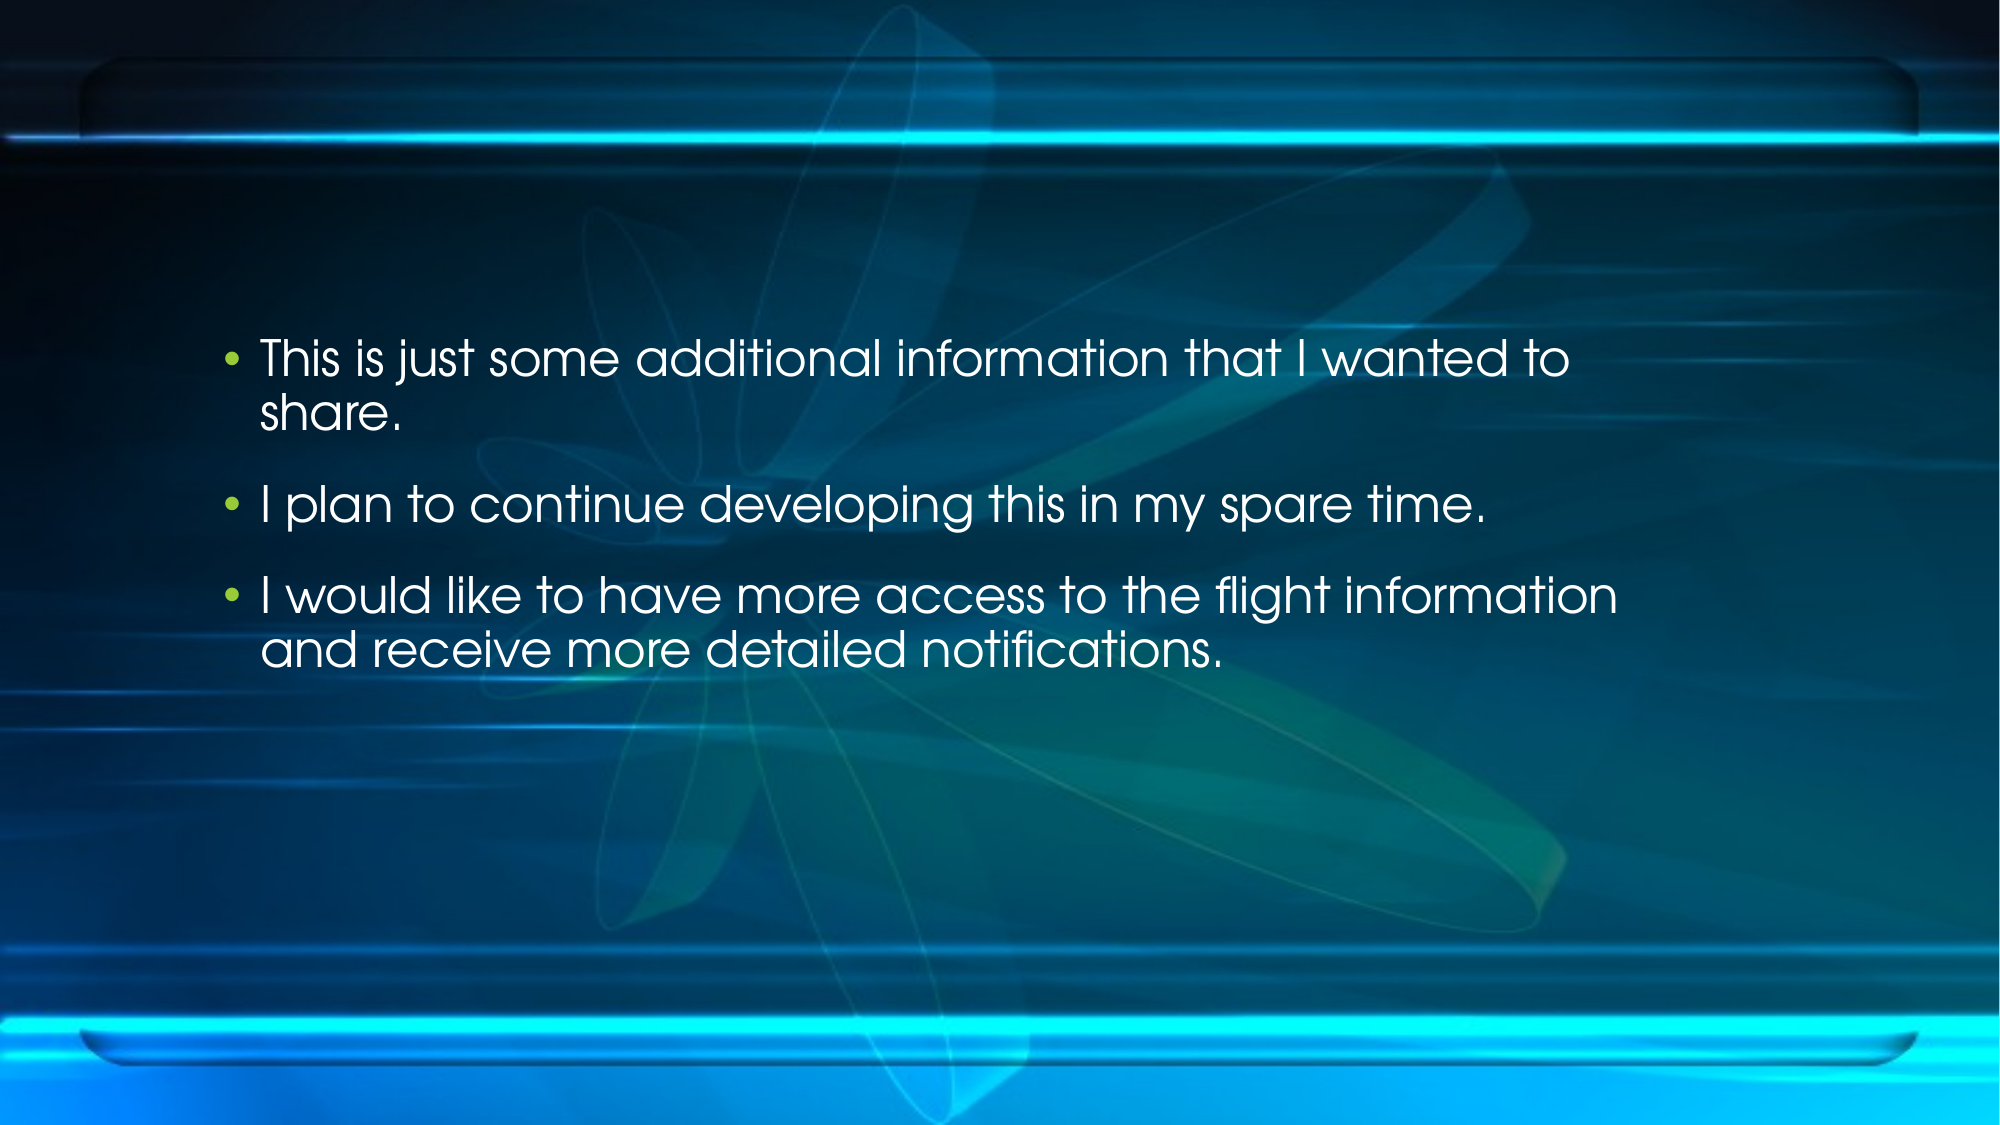

This is just some additional information that I wanted to share.
I plan to continue developing this in my spare time.
I would like to have more access to the flight information and receive more detailed notifications.